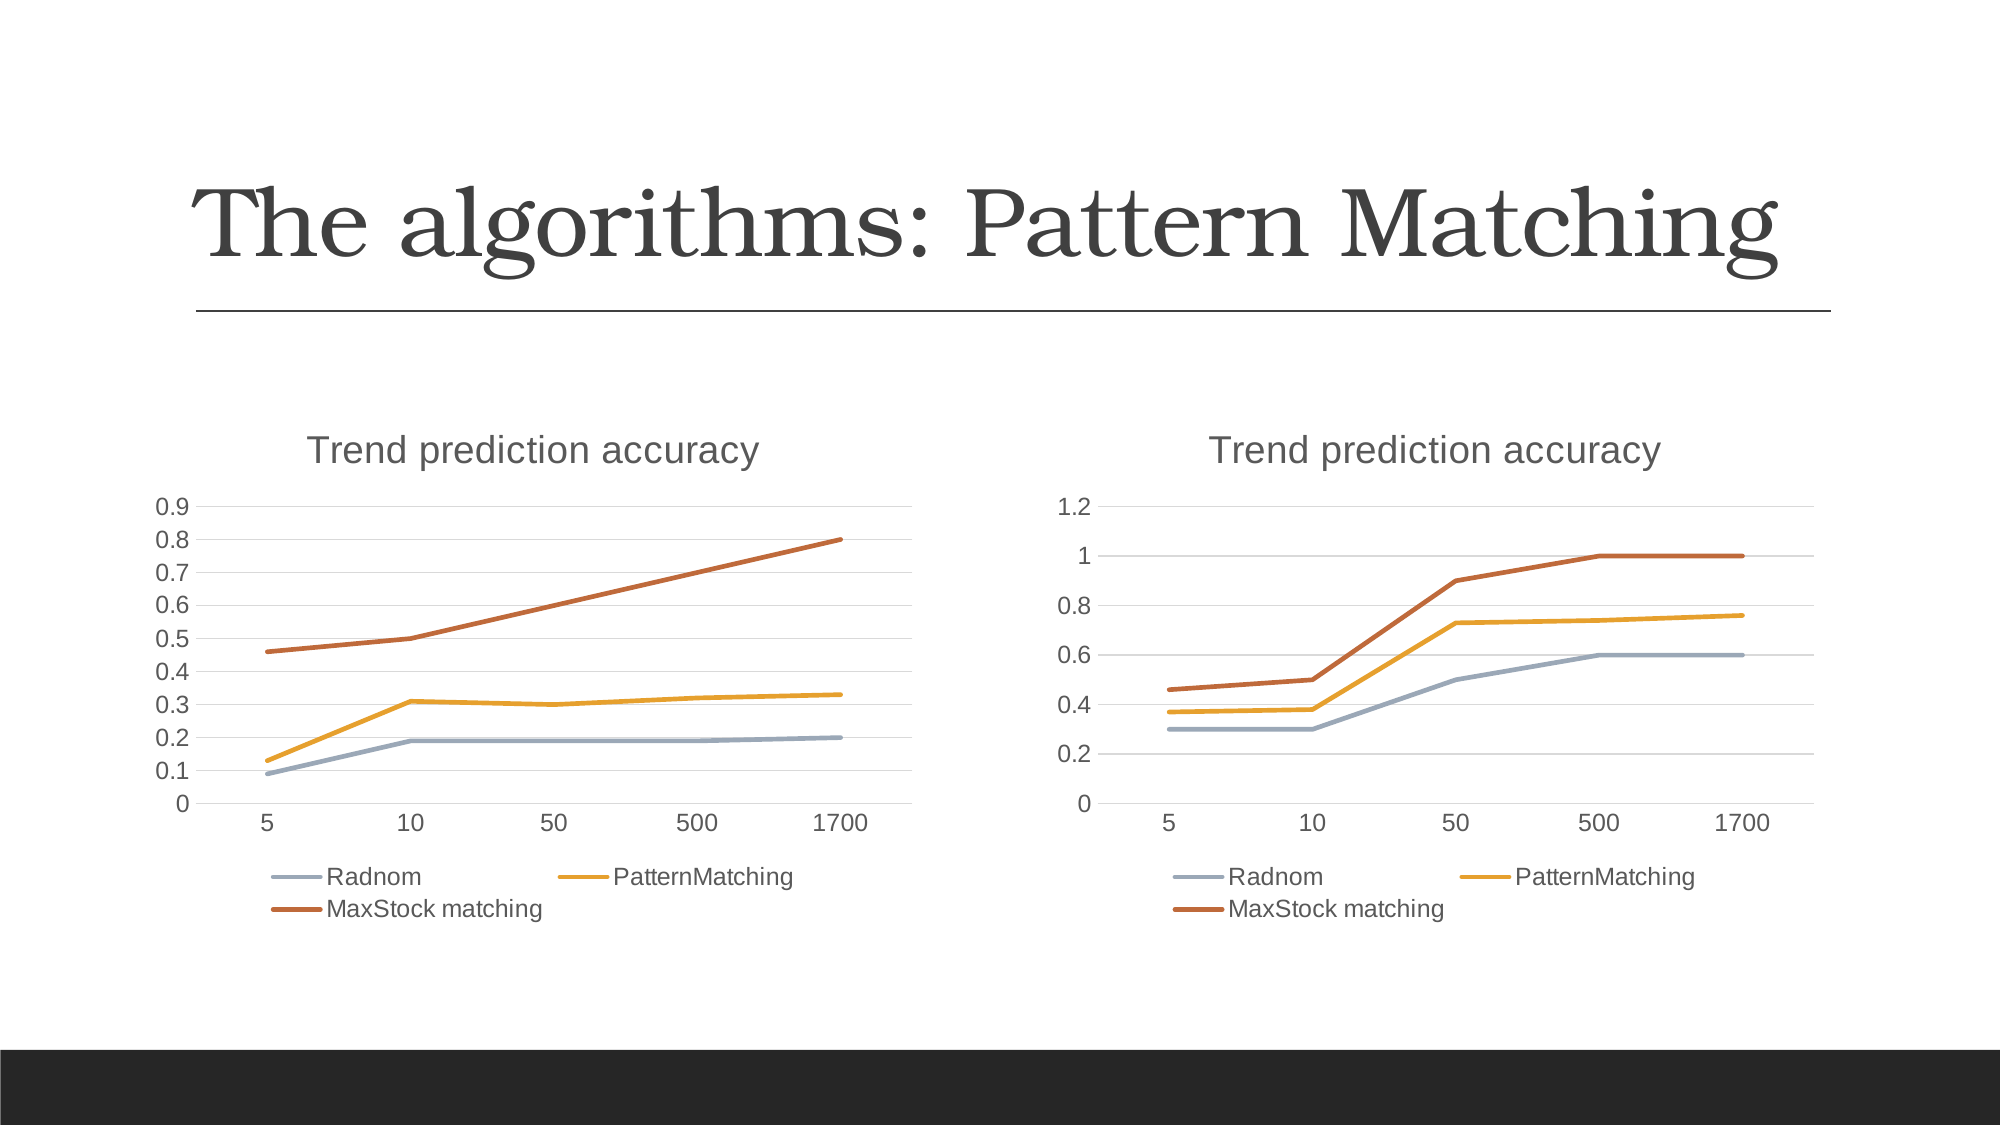

# The algorithms: Pattern Matching

### Chart: Trend prediction accuracy

| Category | Radnom | PatternMatching | MaxStock matching |
|---|---|---|---|
| 5 | 0.3 | 0.37 | 0.46 |
| 10 | 0.3 | 0.38 | 0.5 |
| 50 | 0.5 | 0.73 | 0.9 |
| 500 | 0.6 | 0.74 | 1.0 |
| 1700 | 0.6 | 0.76 | 1.0 |

### Chart: Trend prediction accuracy

| Category | Radnom | PatternMatching | MaxStock matching |
|---|---|---|---|
| 5 | 0.09 | 0.13 | 0.46 |
| 10 | 0.19 | 0.31 | 0.5 |
| 50 | 0.19 | 0.3 | 0.6 |
| 500 | 0.19 | 0.32 | 0.7 |
| 1700 | 0.2 | 0.33 | 0.8 |